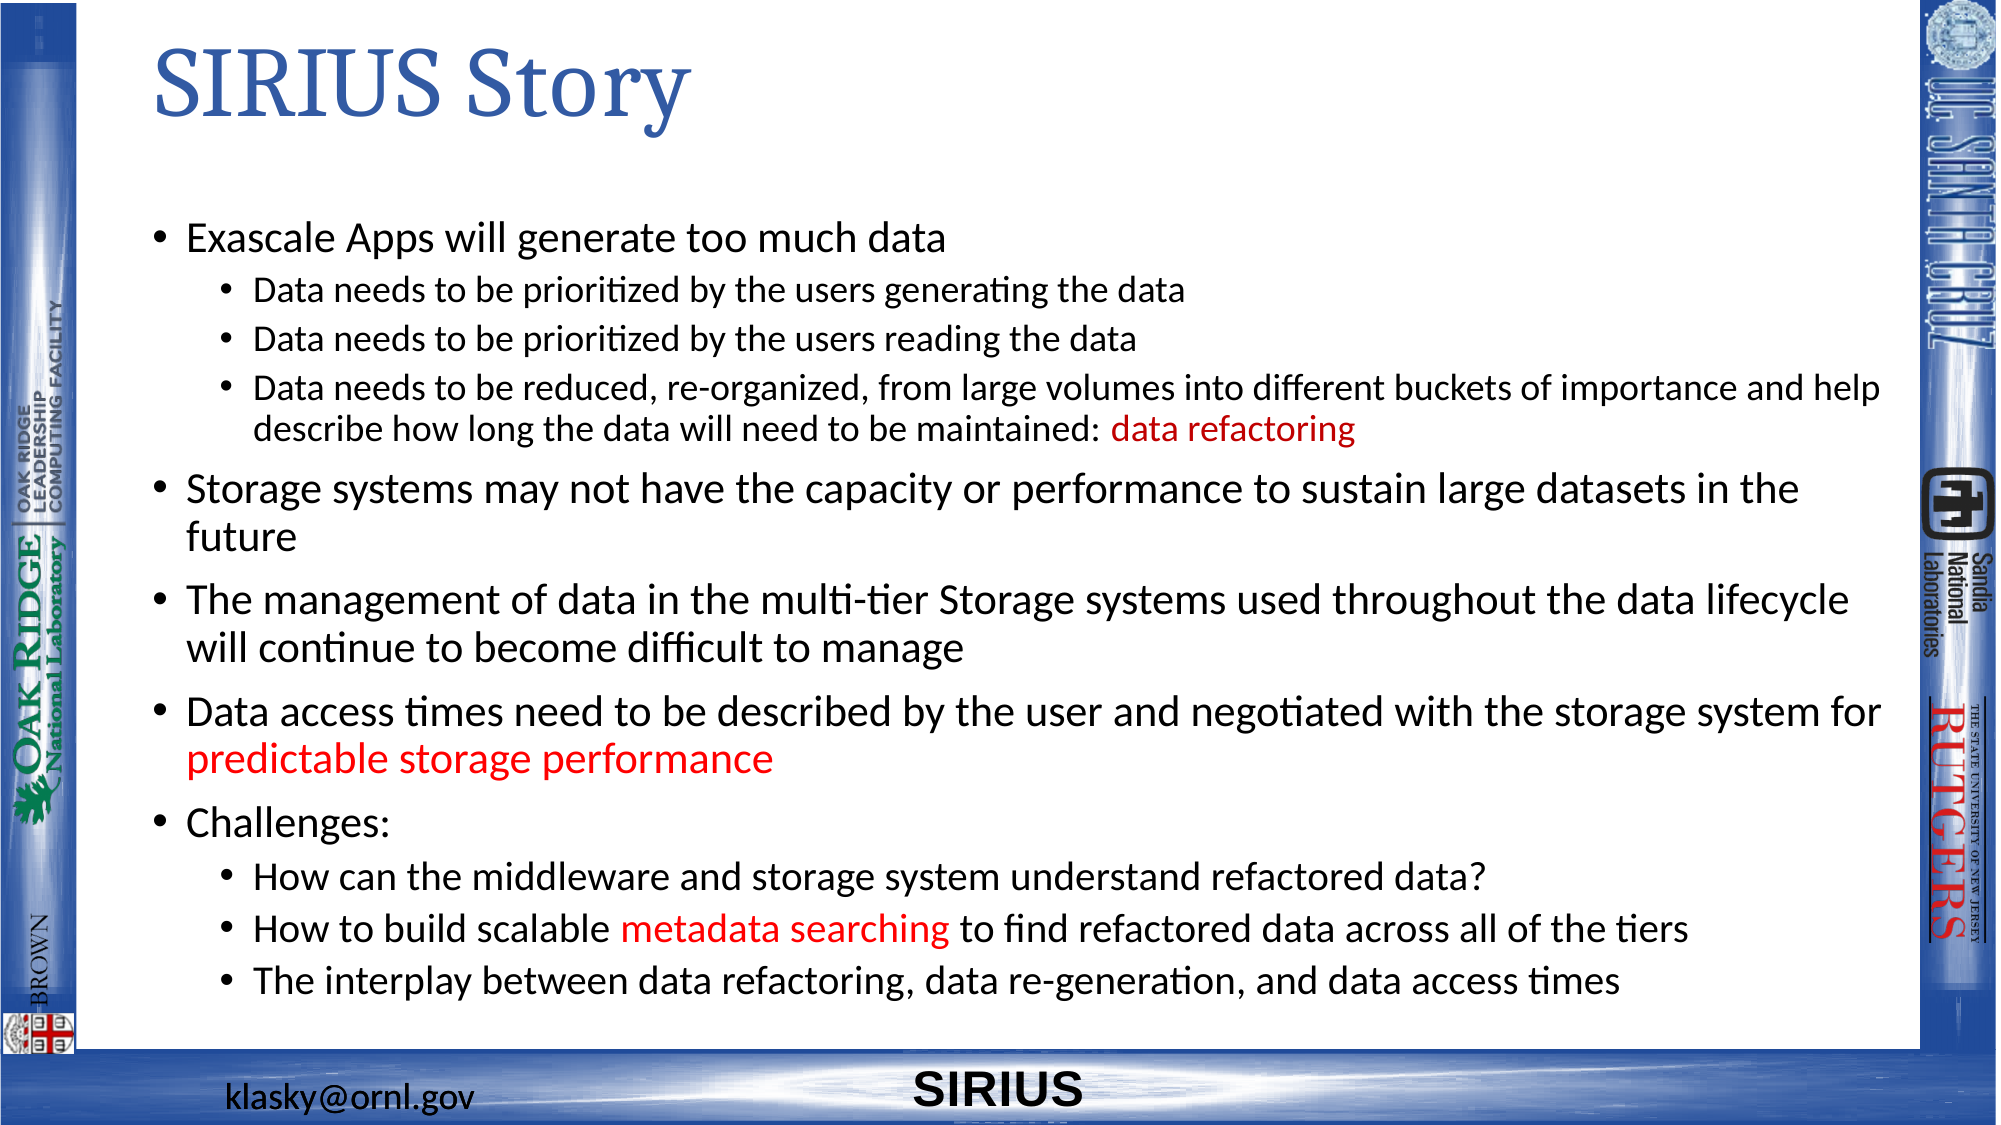

# SIRIUS Story
Exascale Apps will generate too much data
Data needs to be prioritized by the users generating the data
Data needs to be prioritized by the users reading the data
Data needs to be reduced, re-organized, from large volumes into different buckets of importance and help describe how long the data will need to be maintained: data refactoring
Storage systems may not have the capacity or performance to sustain large datasets in the future
The management of data in the multi-tier Storage systems used throughout the data lifecycle will continue to become difficult to manage
Data access times need to be described by the user and negotiated with the storage system for predictable storage performance
Challenges:
How can the middleware and storage system understand refactored data?
How to build scalable metadata searching to find refactored data across all of the tiers
The interplay between data refactoring, data re-generation, and data access times